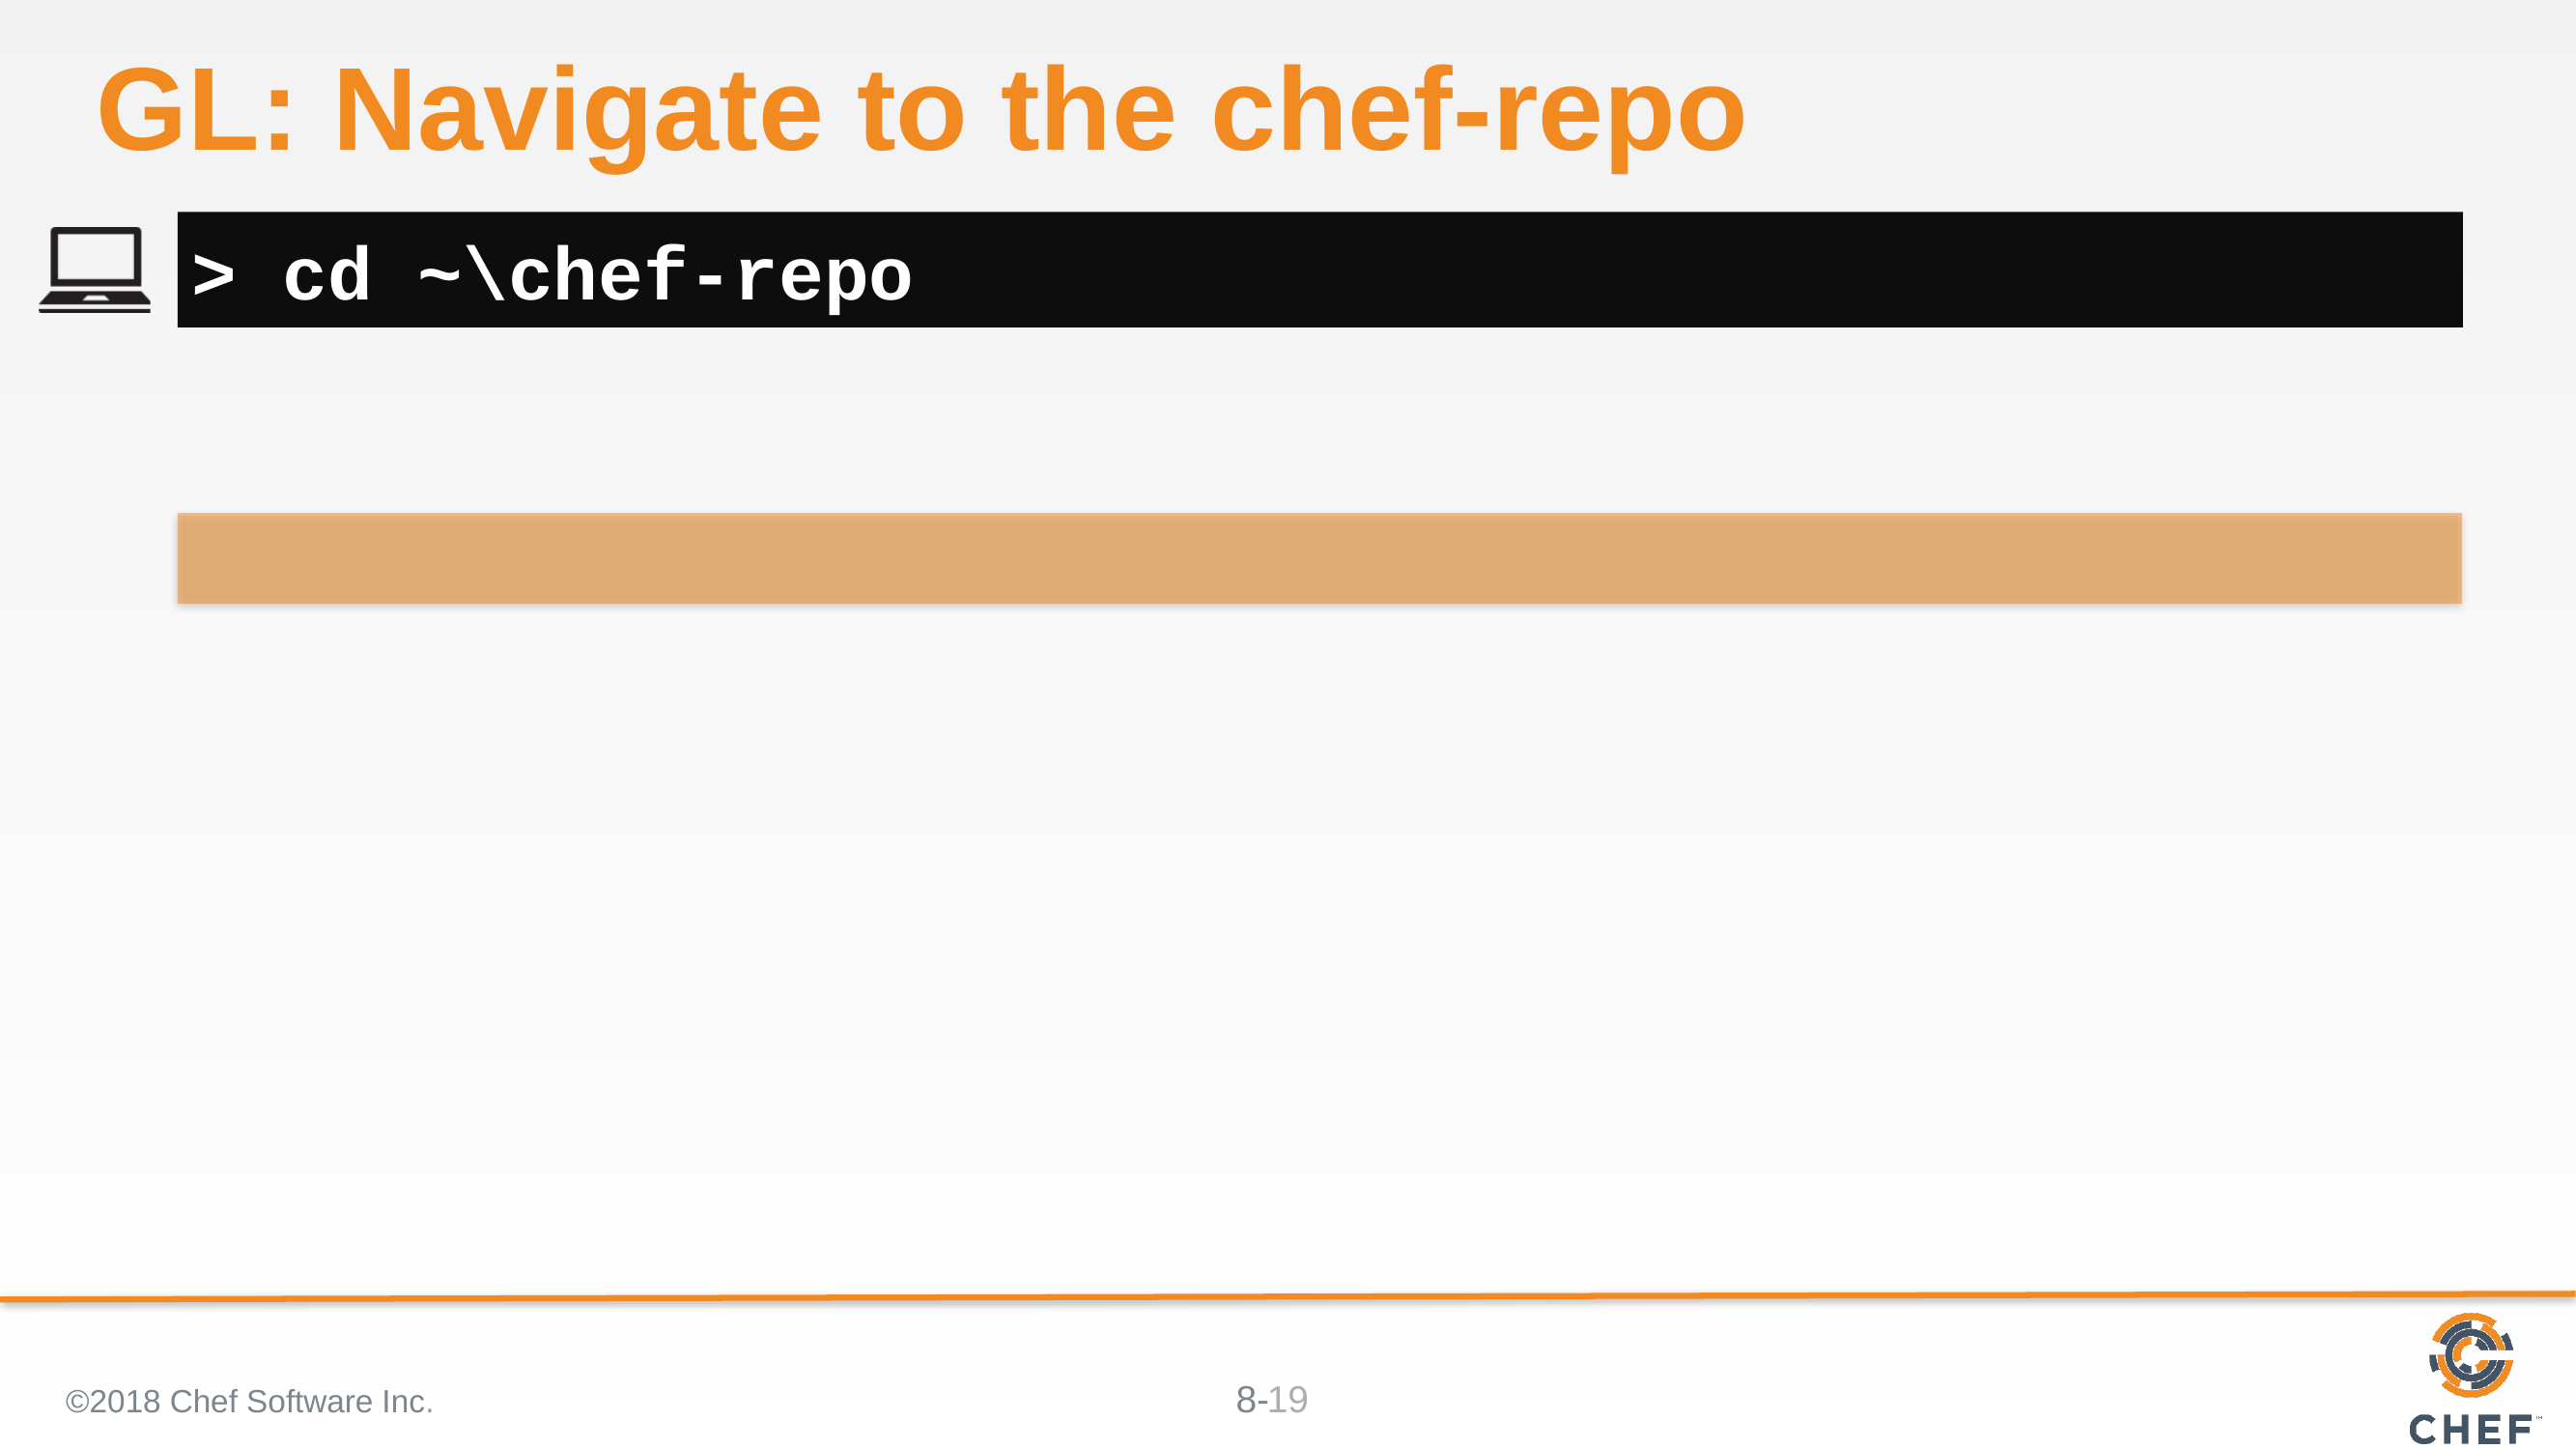

# GL: Navigate to the chef-repo
> cd ~\chef-repo

©2018 Chef Software Inc.
19